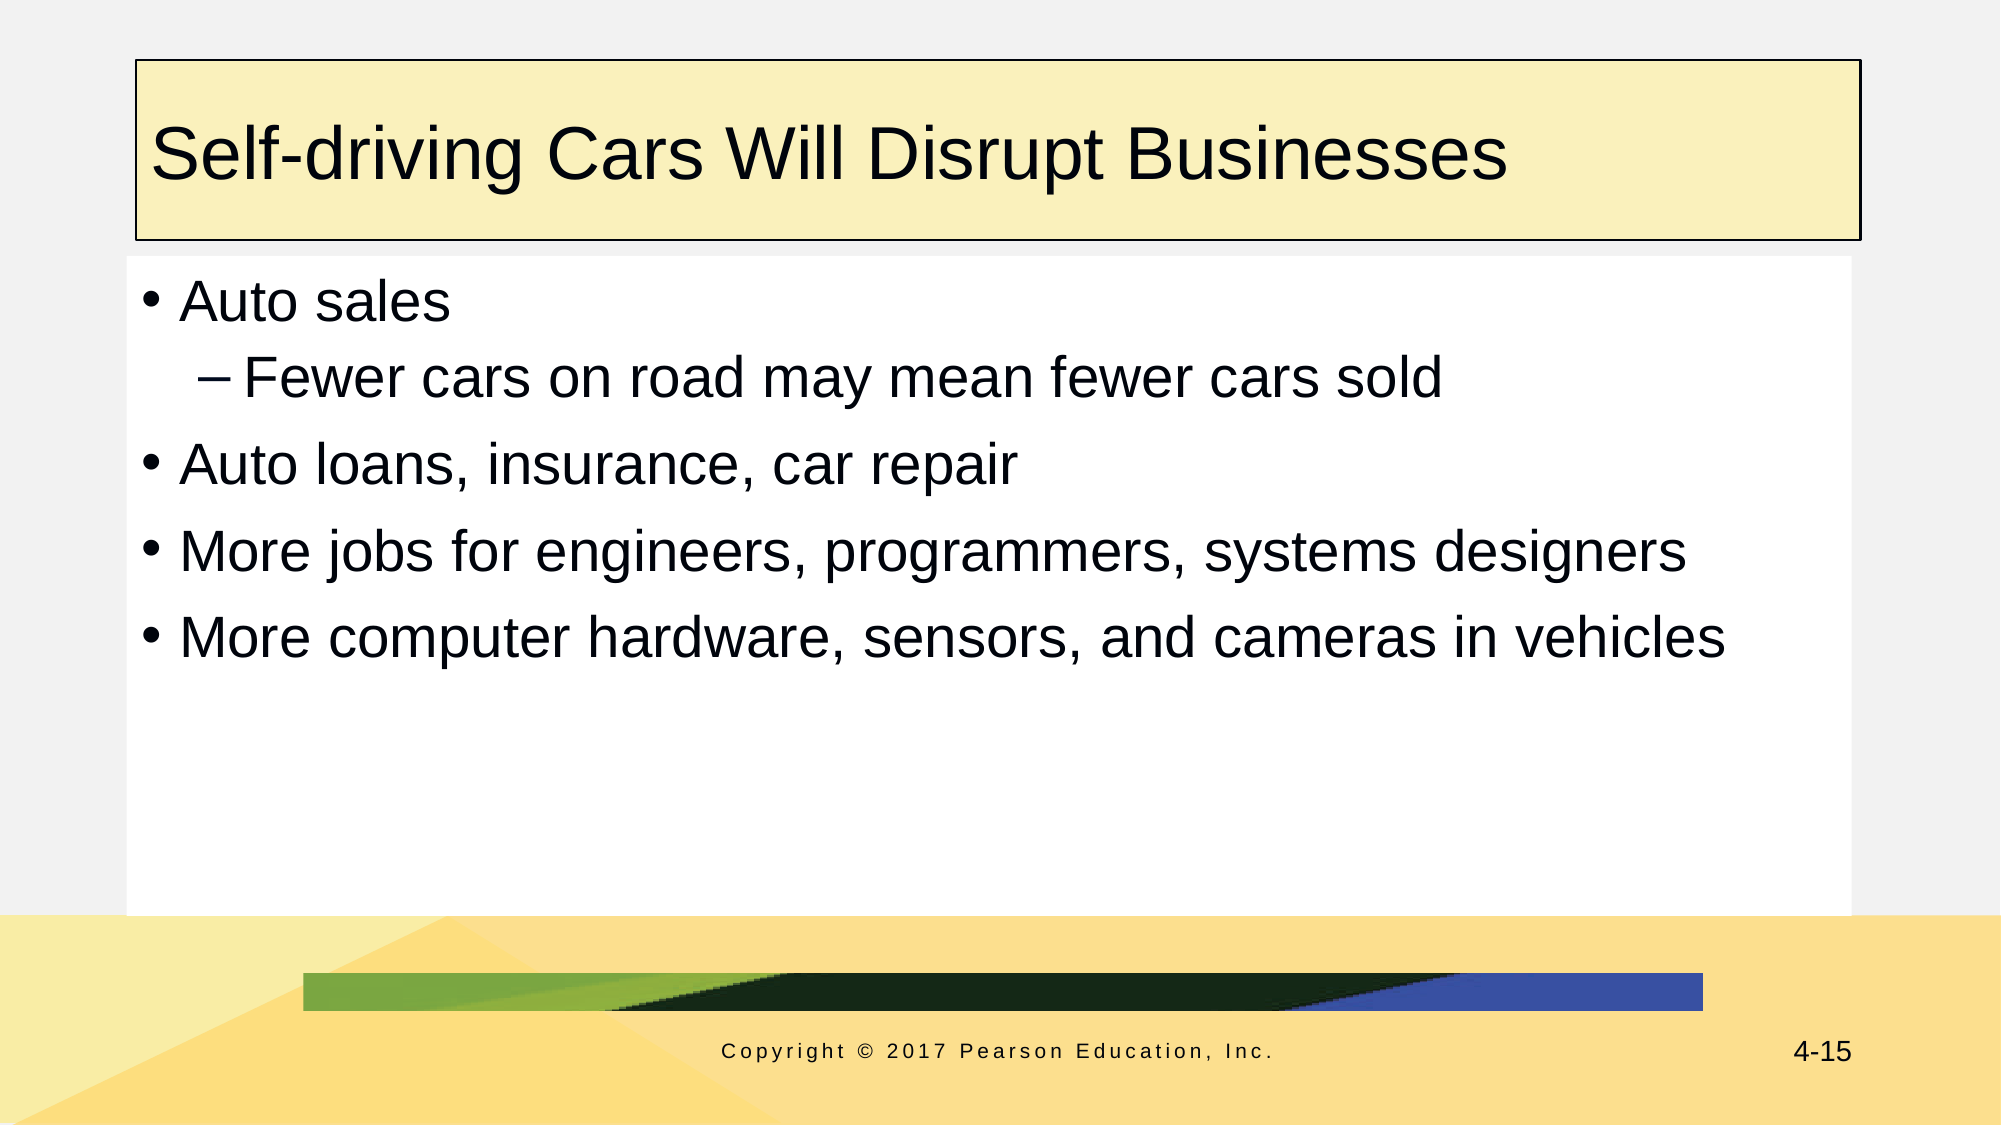

# Self-driving Cars Will Disrupt Businesses
Auto sales
Fewer cars on road may mean fewer cars sold
Auto loans, insurance, car repair
More jobs for engineers, programmers, systems designers
More computer hardware, sensors, and cameras in vehicles

Copyright © 2017 Pearson Education, Inc.